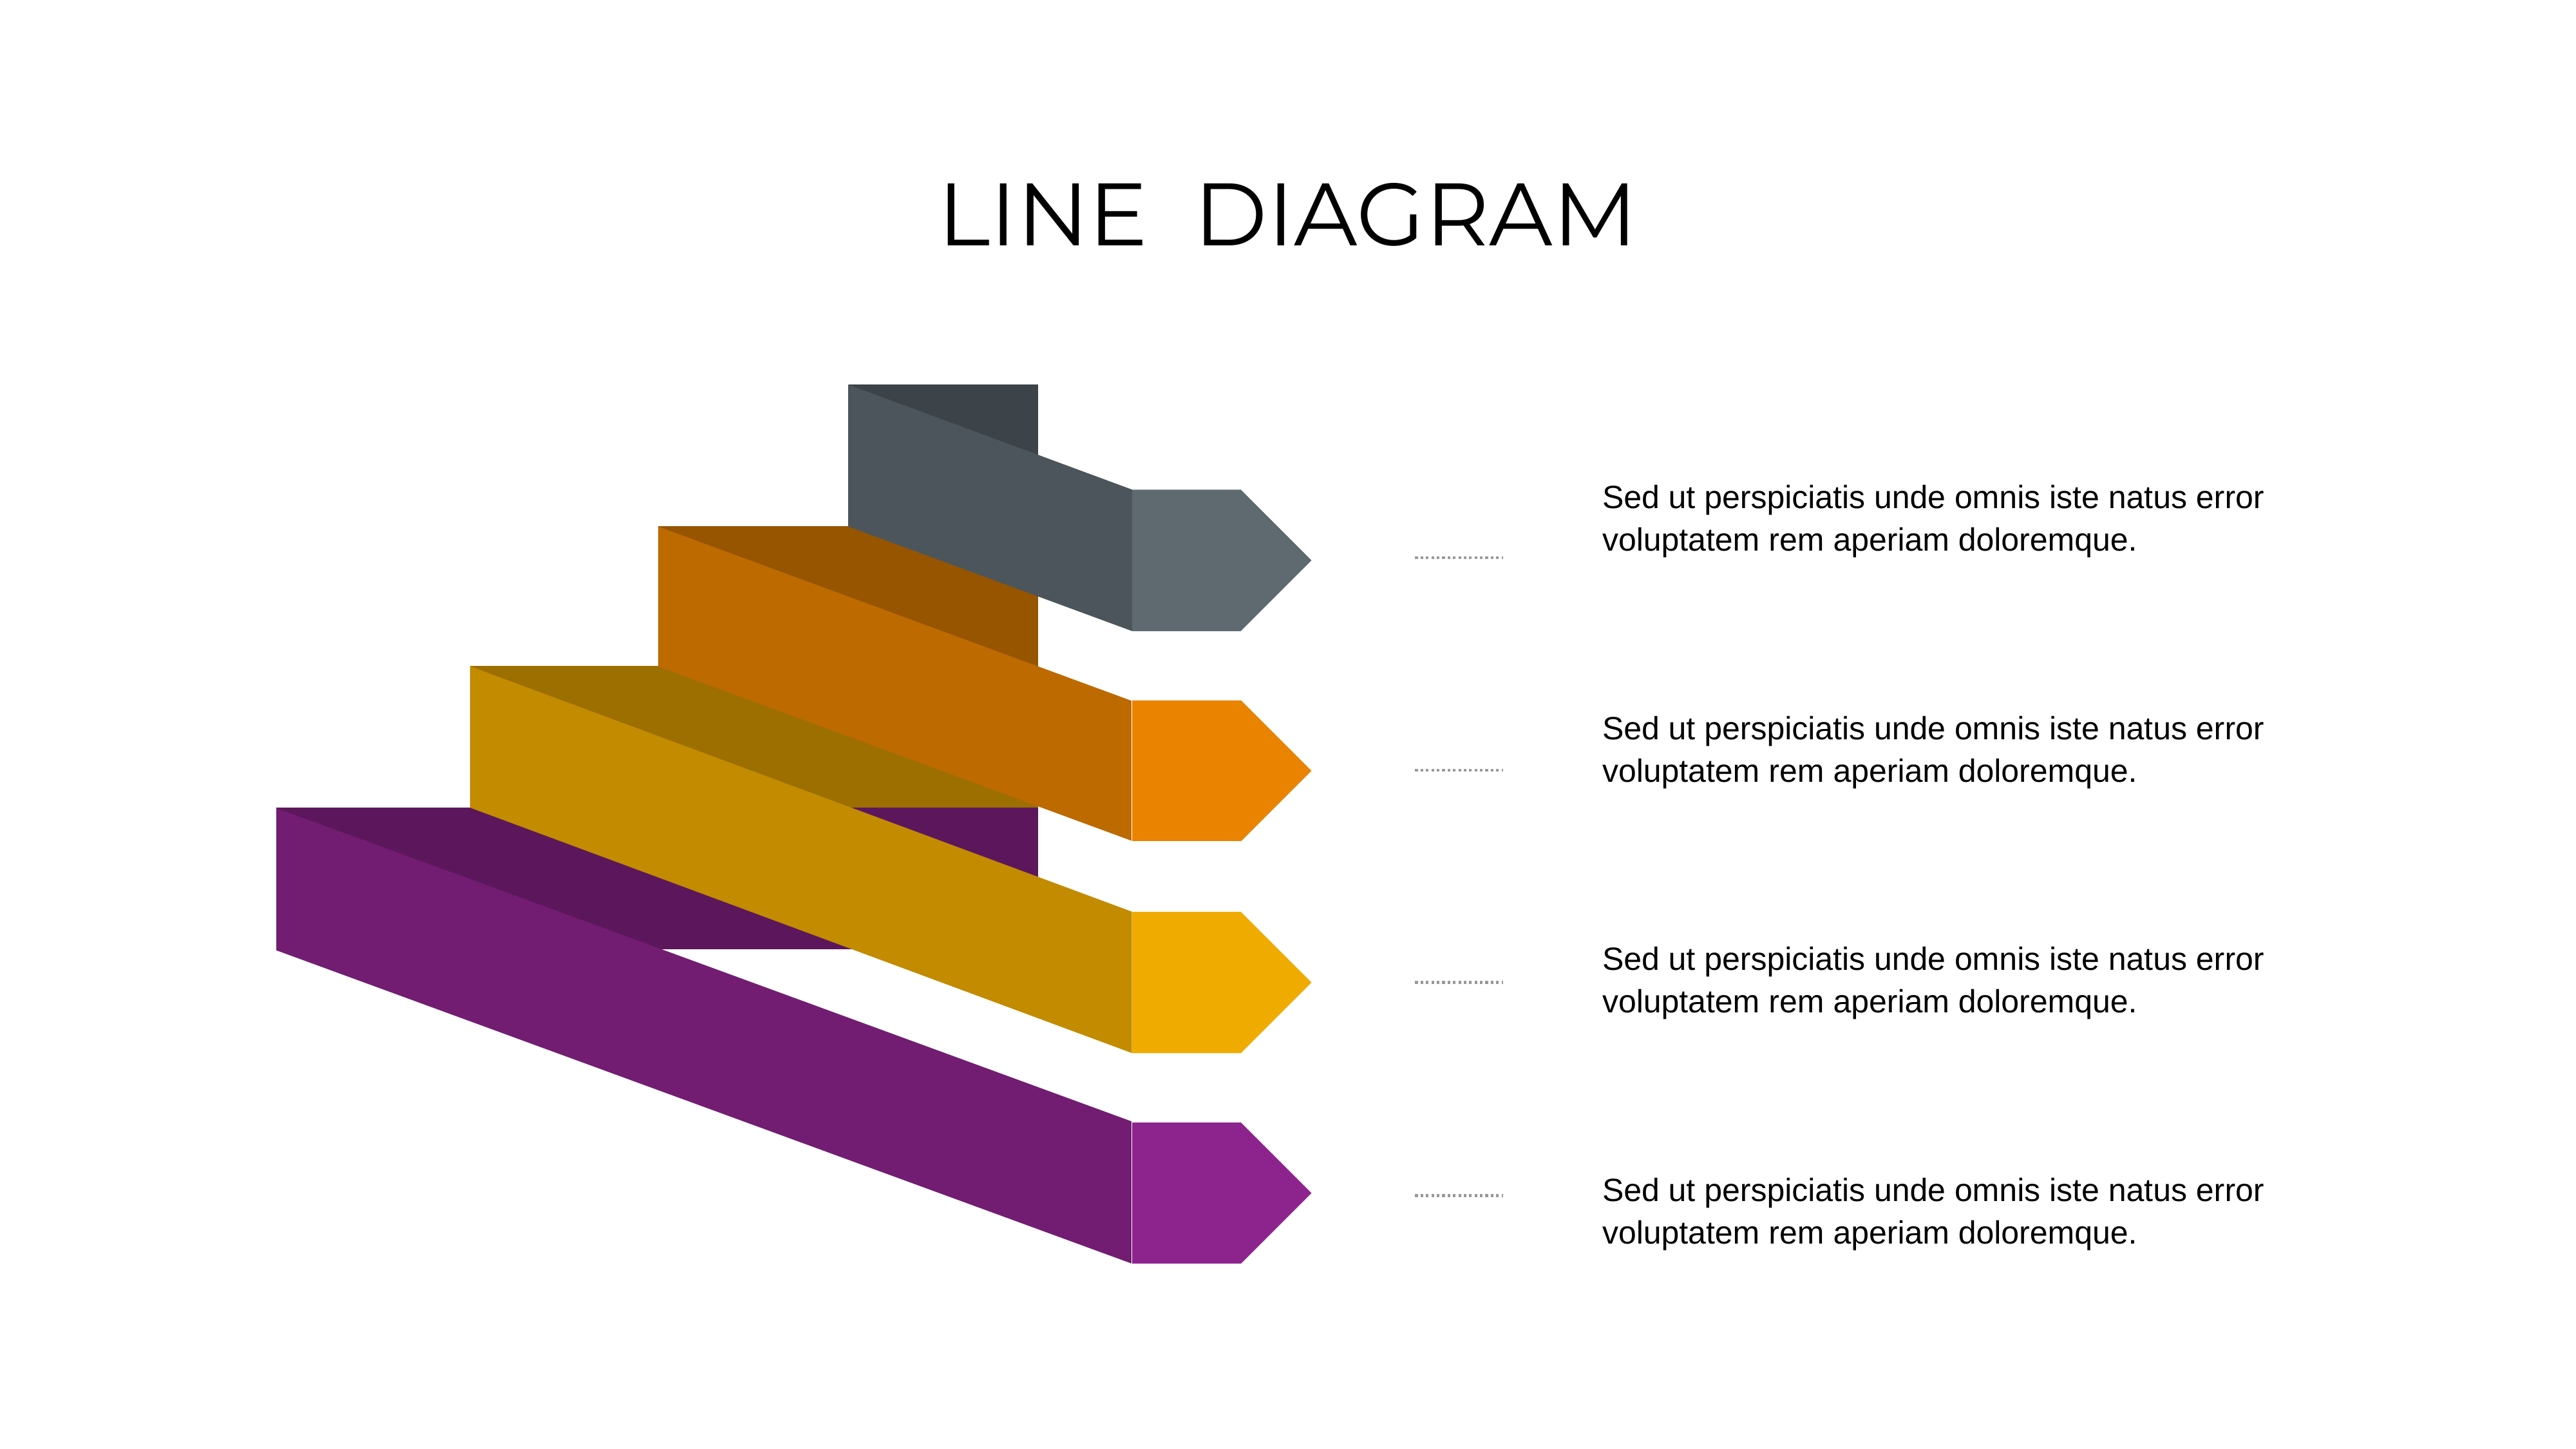

# LINE  DIAGRAM

Insert title here

Sed ut perspiciatis unde omnis iste natus error voluptatem rem aperiam doloremque.

Insert title here

Sed ut perspiciatis unde omnis iste natus error voluptatem rem aperiam doloremque.

Insert title here

Sed ut perspiciatis unde omnis iste natus error voluptatem rem aperiam doloremque.
Insert title here

Sed ut perspiciatis unde omnis iste natus error voluptatem rem aperiam doloremque.